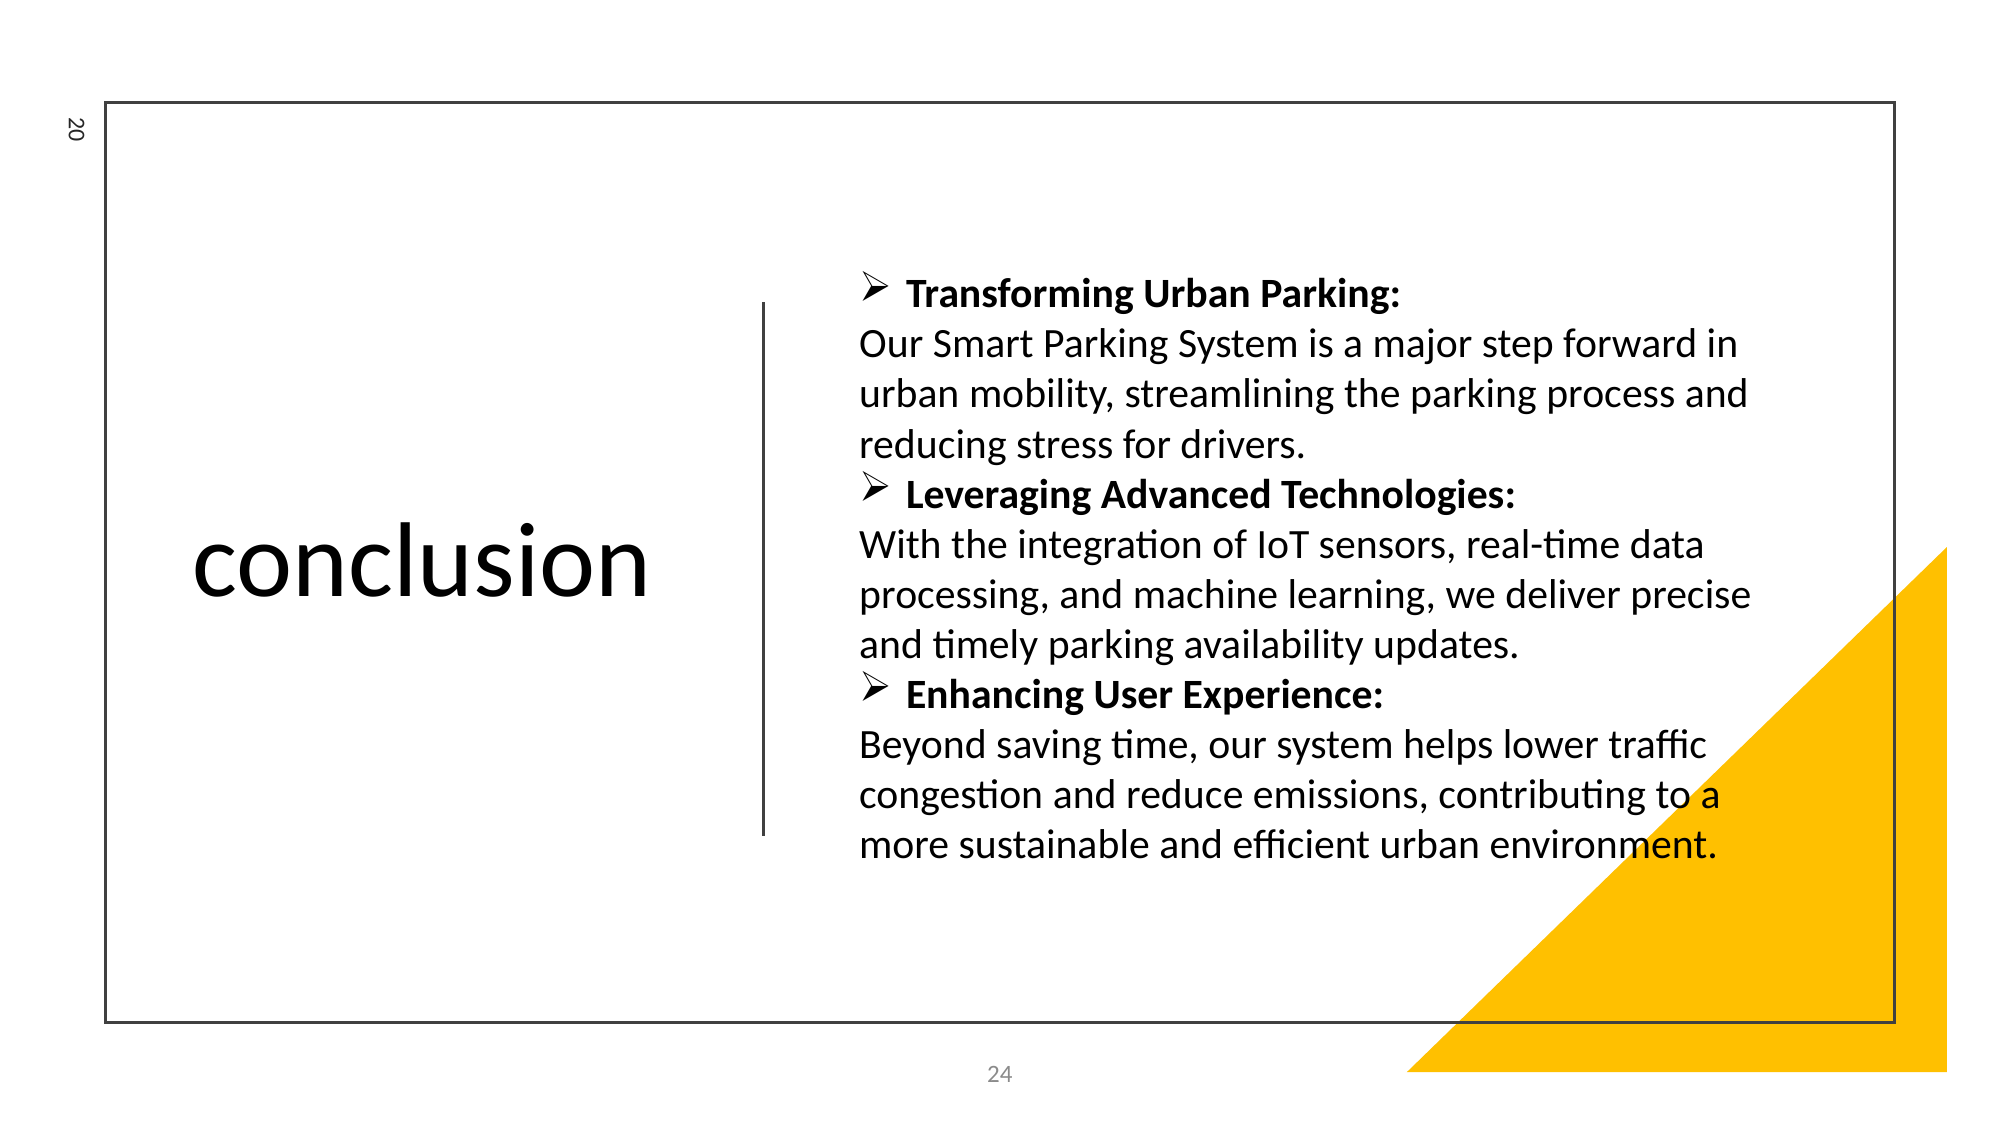

# conclusion
Transforming Urban Parking:
Our Smart Parking System is a major step forward in urban mobility, streamlining the parking process and reducing stress for drivers.
Leveraging Advanced Technologies:
With the integration of IoT sensors, real-time data processing, and machine learning, we deliver precise and timely parking availability updates.
Enhancing User Experience:
Beyond saving time, our system helps lower traffic congestion and reduce emissions, contributing to a more sustainable and efficient urban environment.
20

24